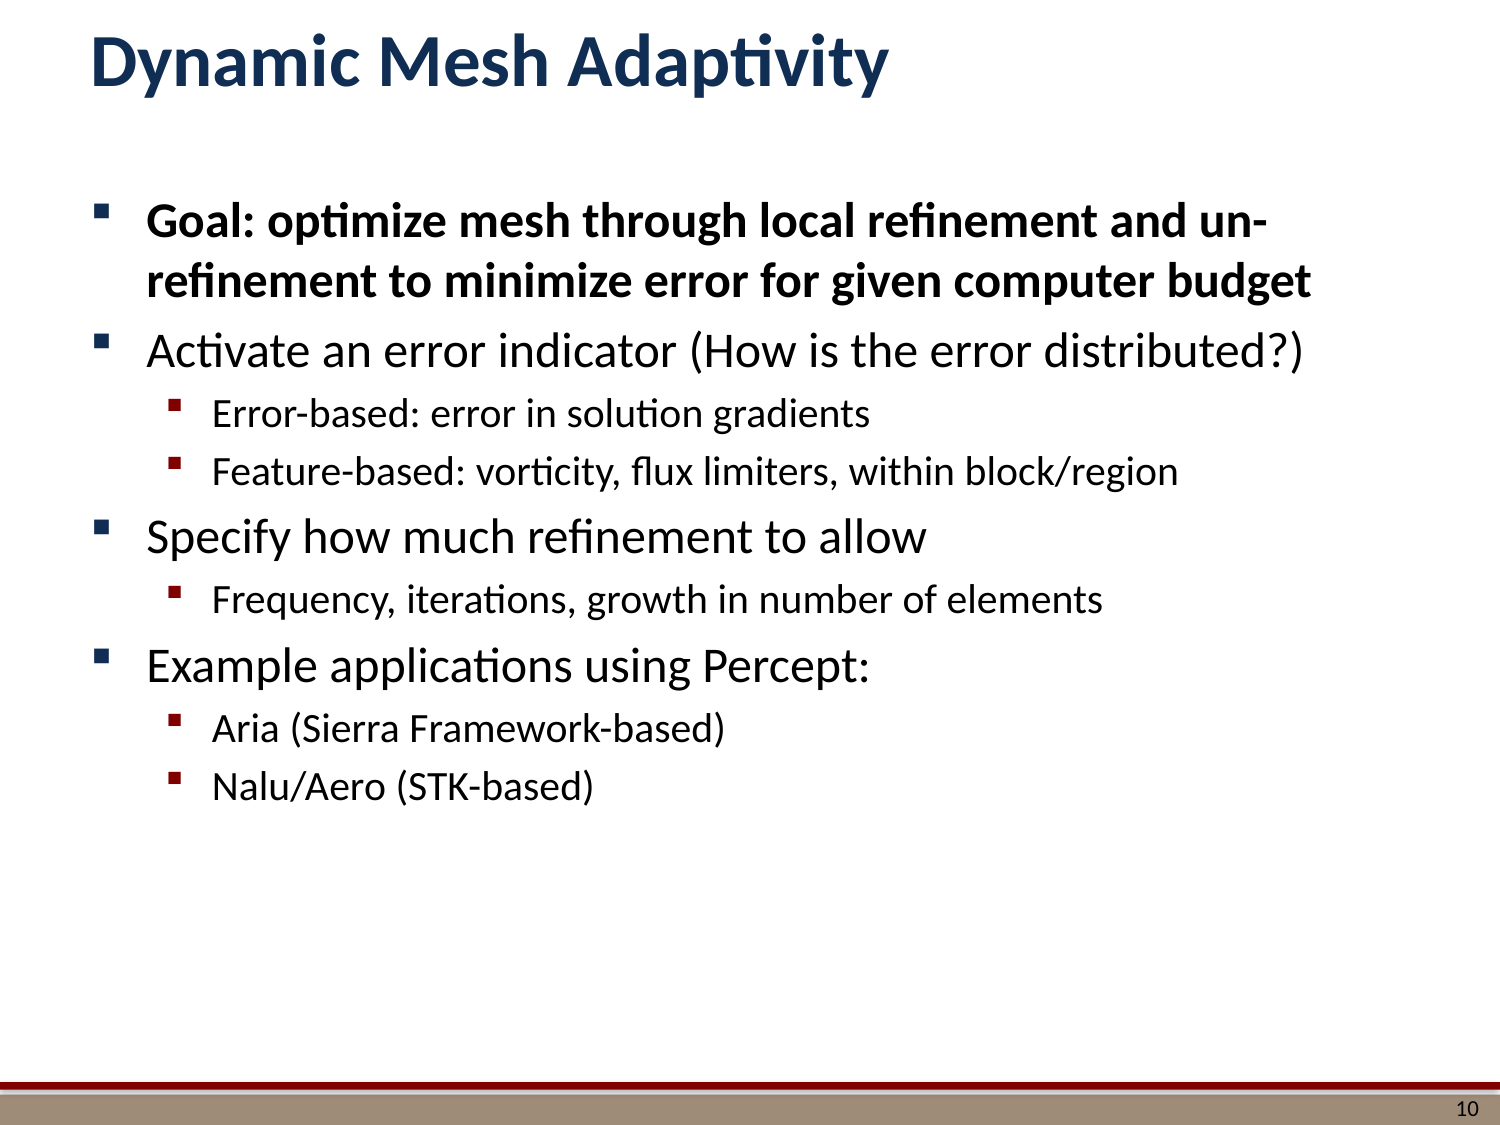

# Dynamic Mesh Adaptivity
Goal: optimize mesh through local refinement and un-refinement to minimize error for given computer budget
Activate an error indicator (How is the error distributed?)
Error-based: error in solution gradients
Feature-based: vorticity, flux limiters, within block/region
Specify how much refinement to allow
Frequency, iterations, growth in number of elements
Example applications using Percept:
Aria (Sierra Framework-based)
Nalu/Aero (STK-based)
10